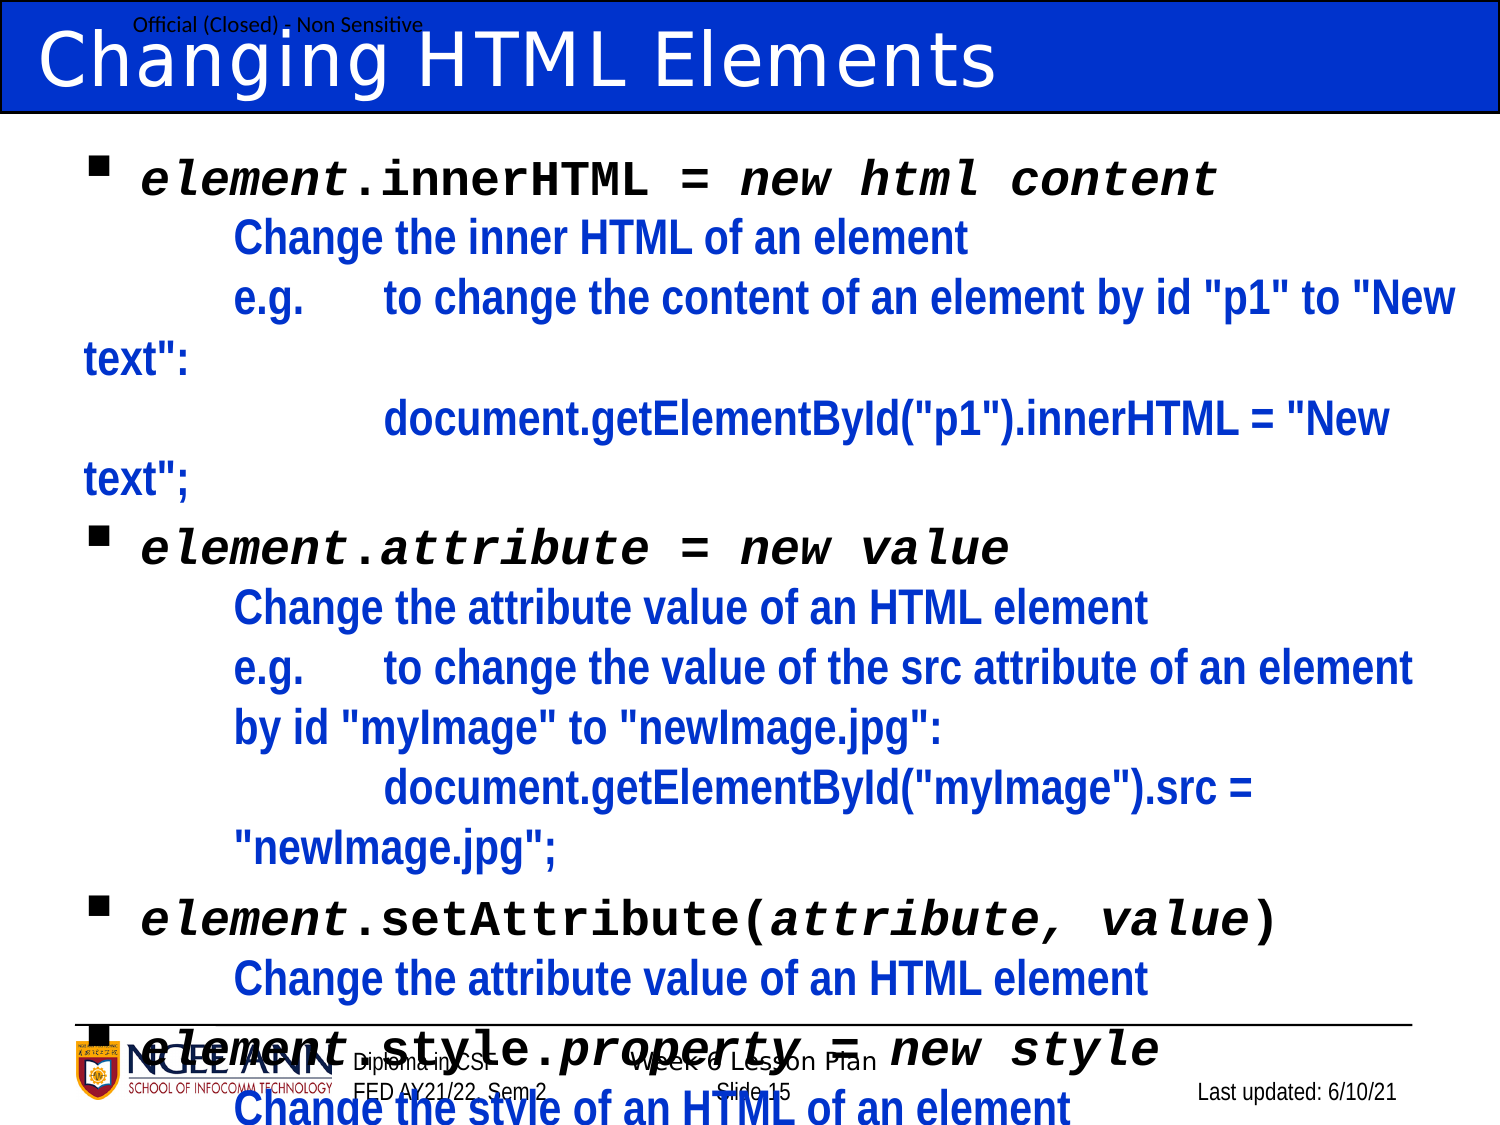

# Changing HTML Elements
element.innerHTML = new html content
	Change the inner HTML of an element
	e.g. 	to change the content of an element by id "p1" to "New text":
		document.getElementById("p1").innerHTML = "New text";
element.attribute = new value
	Change the attribute value of an HTML element
	e.g.	to change the value of the src attribute of an element by id "myImage" to "newImage.jpg":
		document.getElementById("myImage").src = "newImage.jpg";
element.setAttribute(attribute, value)
	Change the attribute value of an HTML element
element.style.property = new style
	Change the style of an HTML of an element